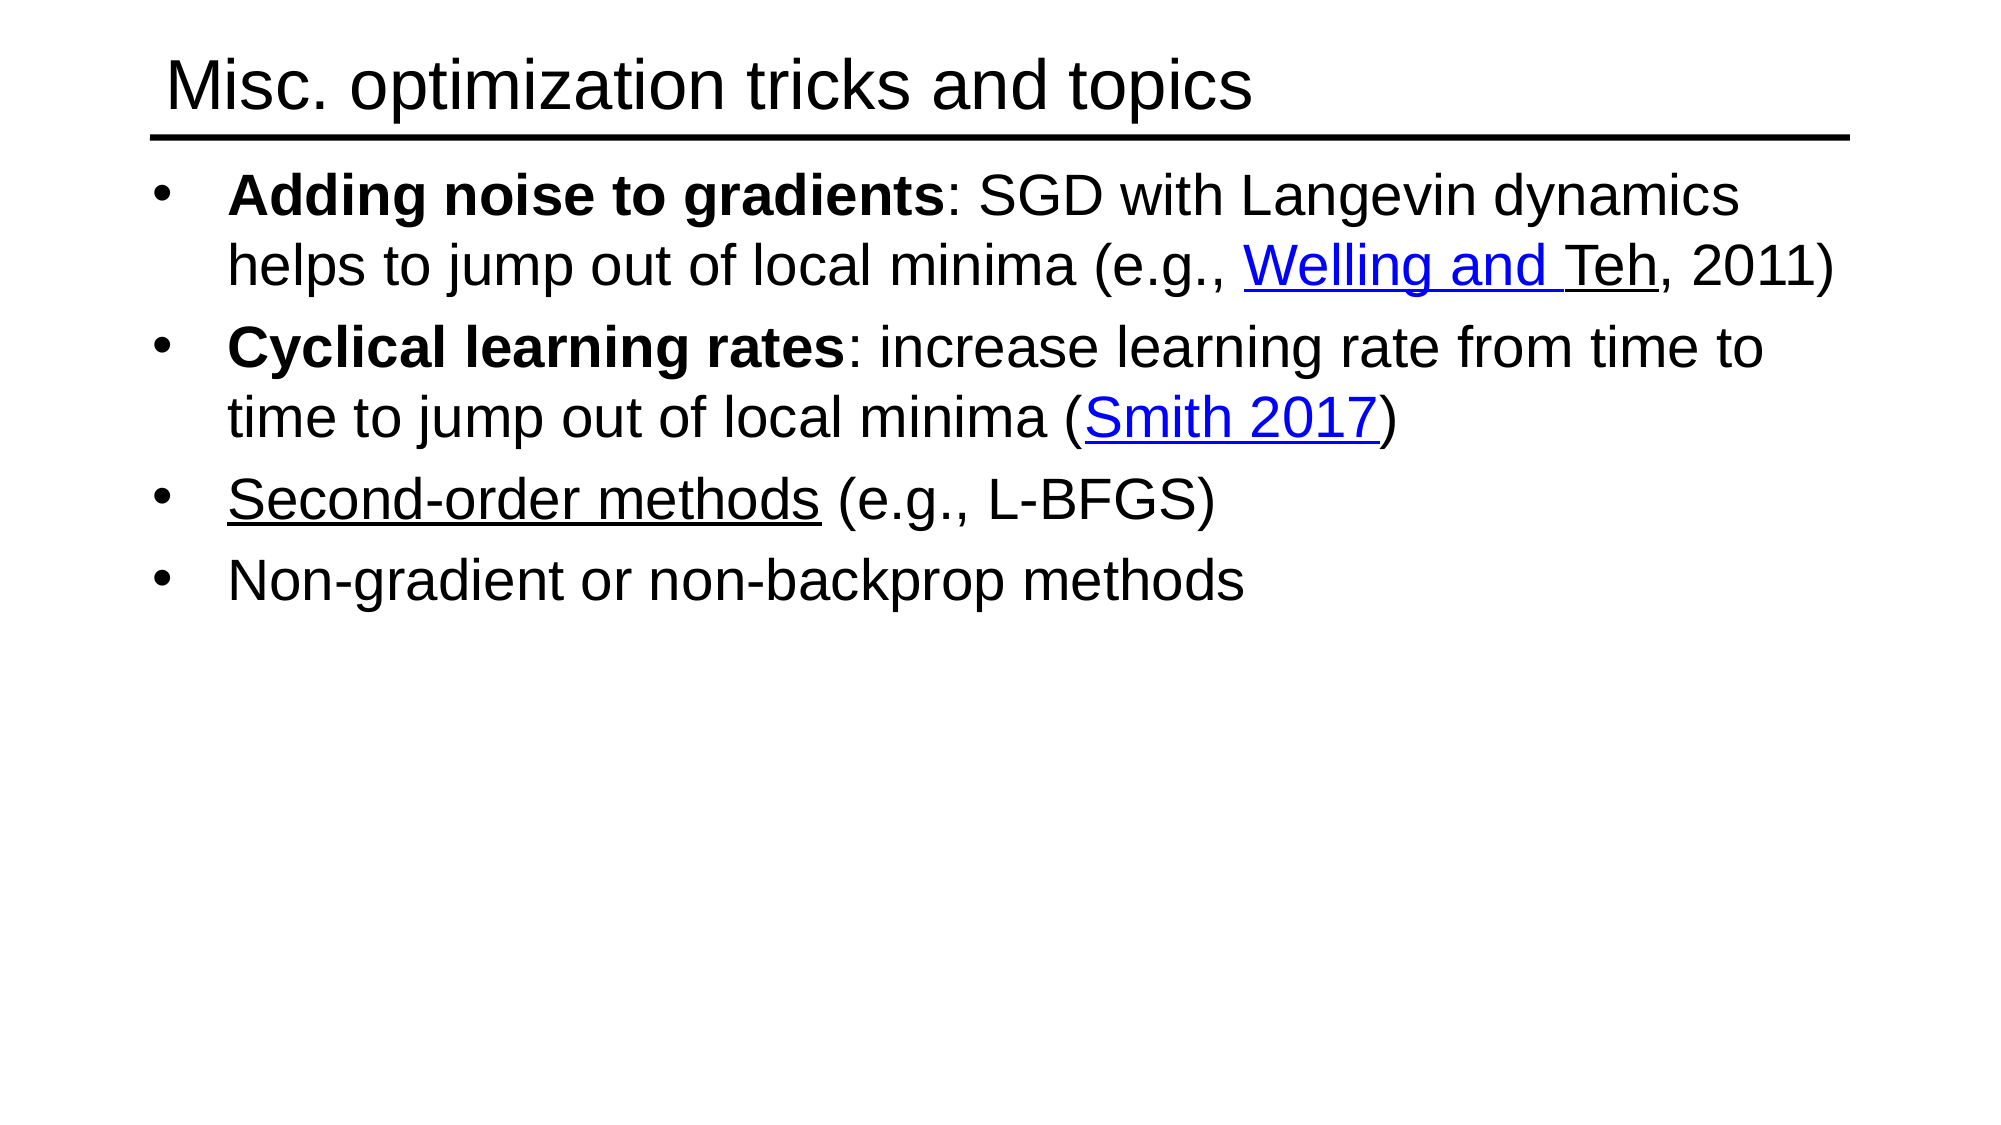

# Misc. optimization tricks and topics
Adding noise to gradients: SGD with Langevin dynamics helps to jump out of local minima (e.g., Welling and Teh, 2011)
Cyclical learning rates: increase learning rate from time to time to jump out of local minima (Smith 2017)
Second-order methods (e.g., L-BFGS)
Non-gradient or non-backprop methods